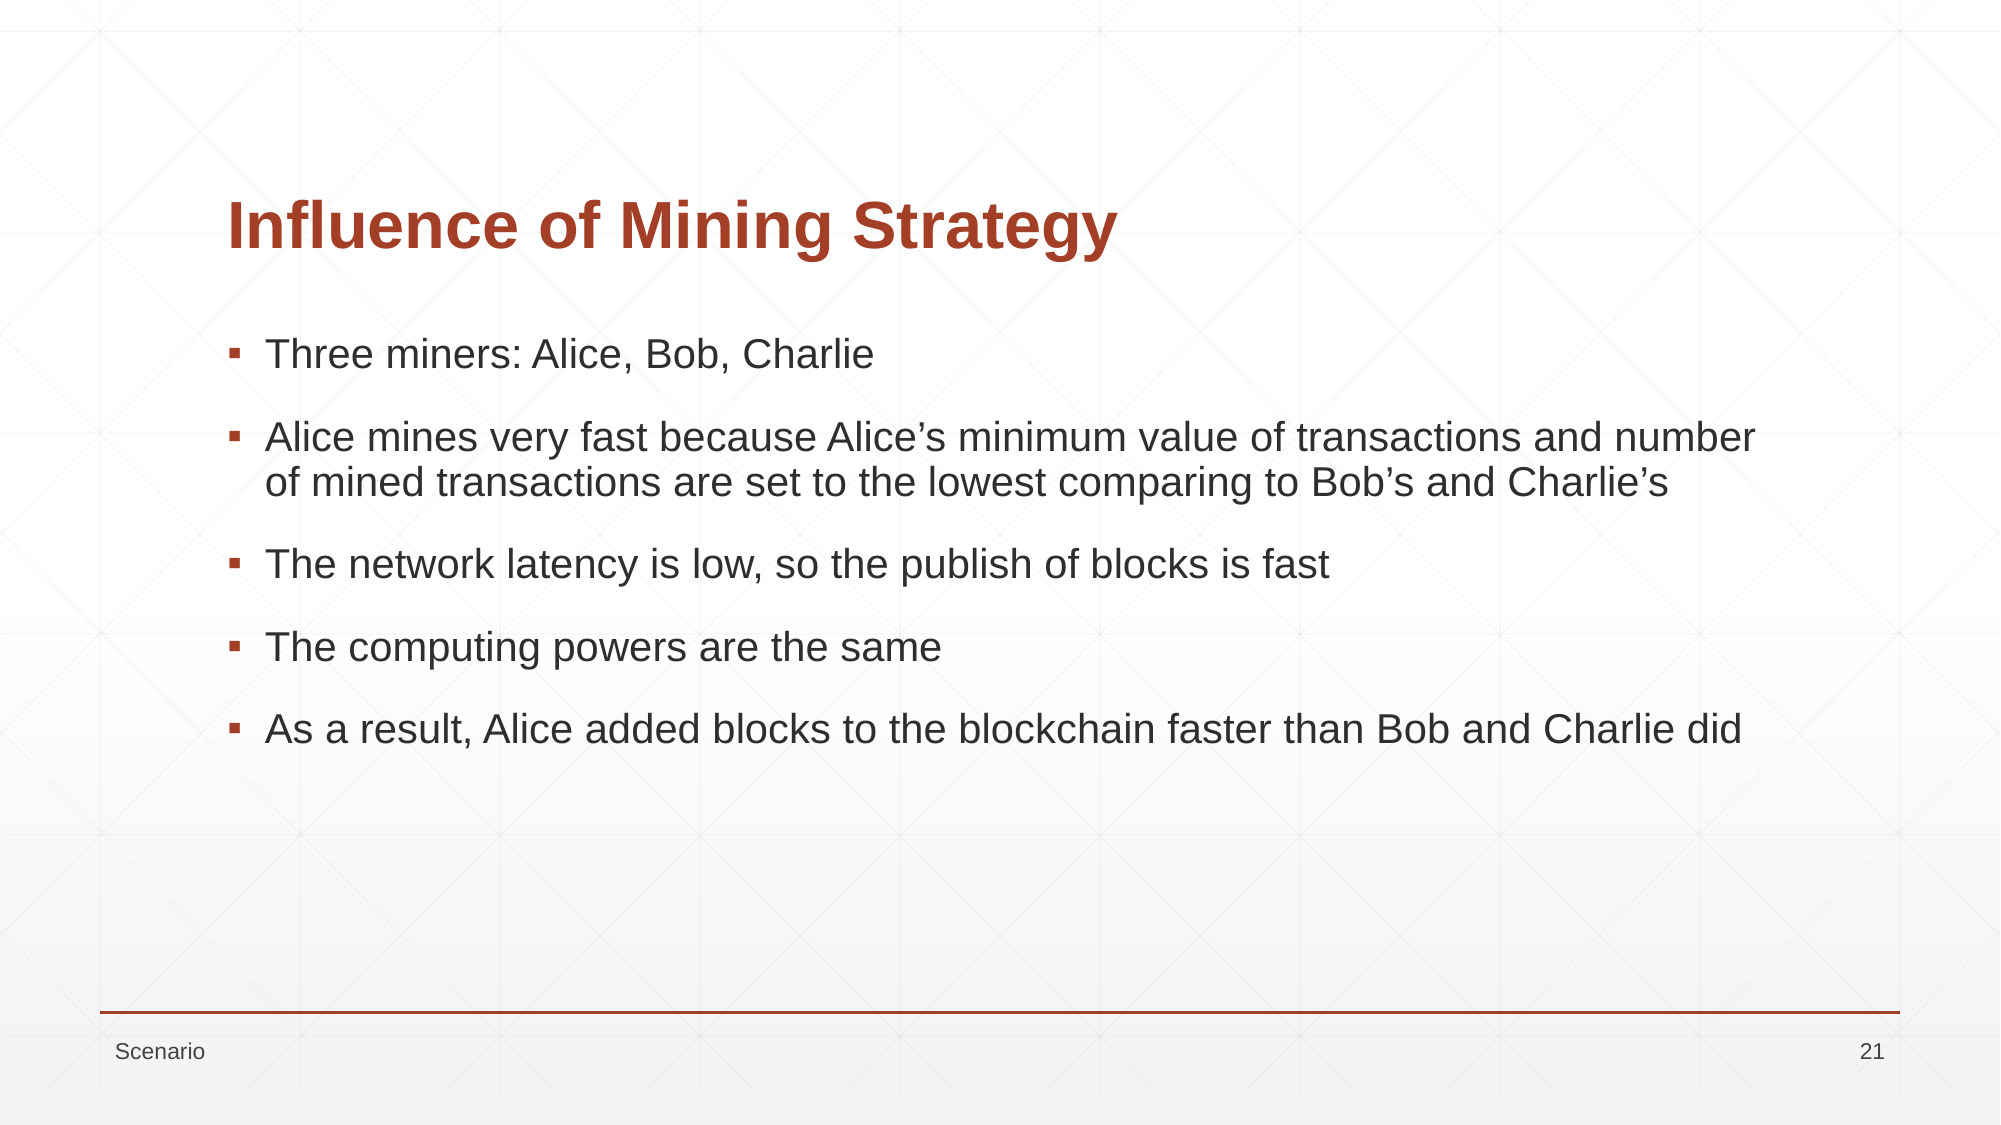

# Influence of Mining Strategy
Three miners: Alice, Bob, Charlie
Alice mines very fast because Alice’s minimum value of transactions and number of mined transactions are set to the lowest comparing to Bob’s and Charlie’s
The network latency is low, so the publish of blocks is fast
The computing powers are the same
As a result, Alice added blocks to the blockchain faster than Bob and Charlie did
Scenario
21